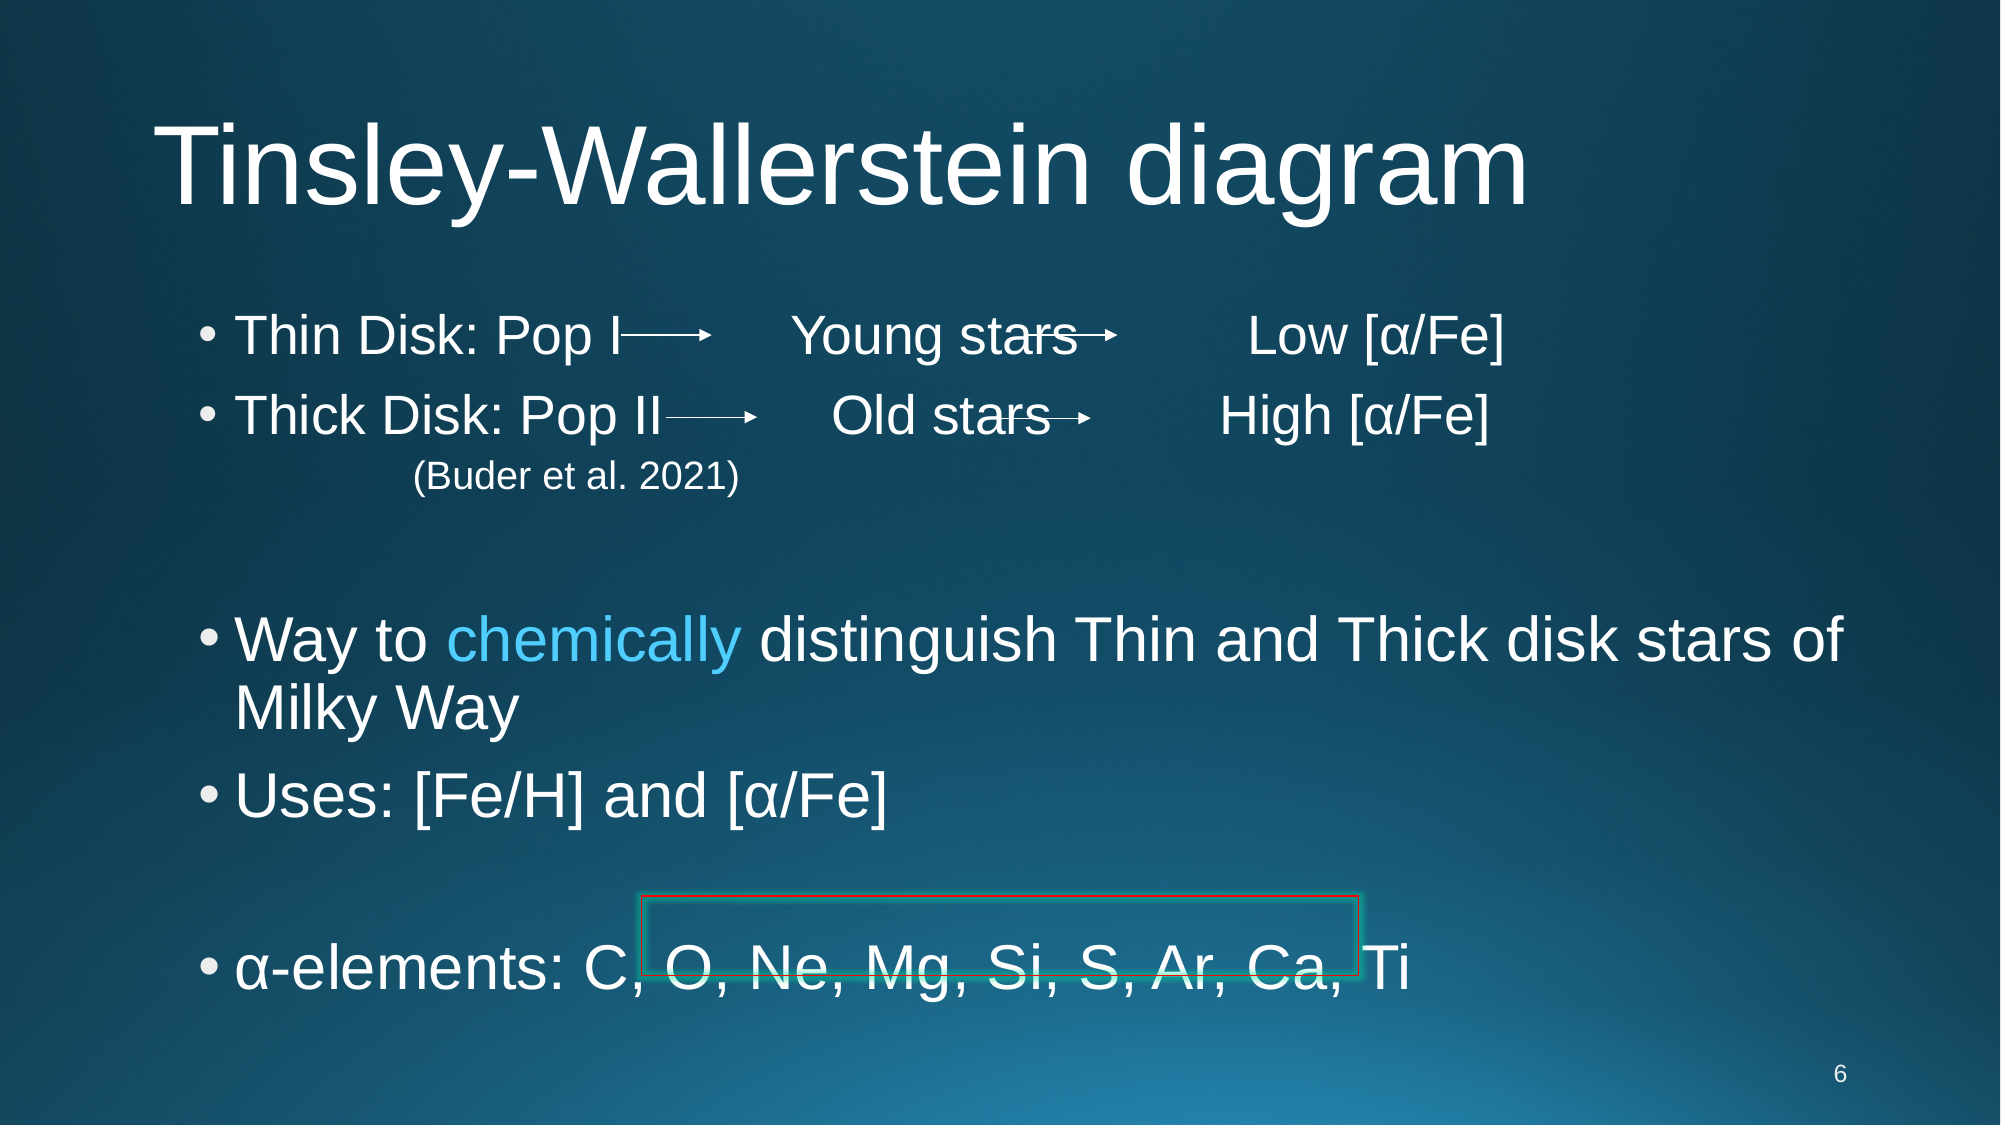

# Tinsley-Wallerstein diagram
Thin Disk: Pop I           Young stars           Low [α/Fe]
Thick Disk: Pop II           Old stars           High [α/Fe]
			(Buder et al. 2021)

Way to chemically distinguish Thin and Thick disk stars of Milky Way
Uses: [Fe/H] and [α/Fe]

α-elements: C, O, Ne, Mg, Si, S, Ar, Ca, Ti

6